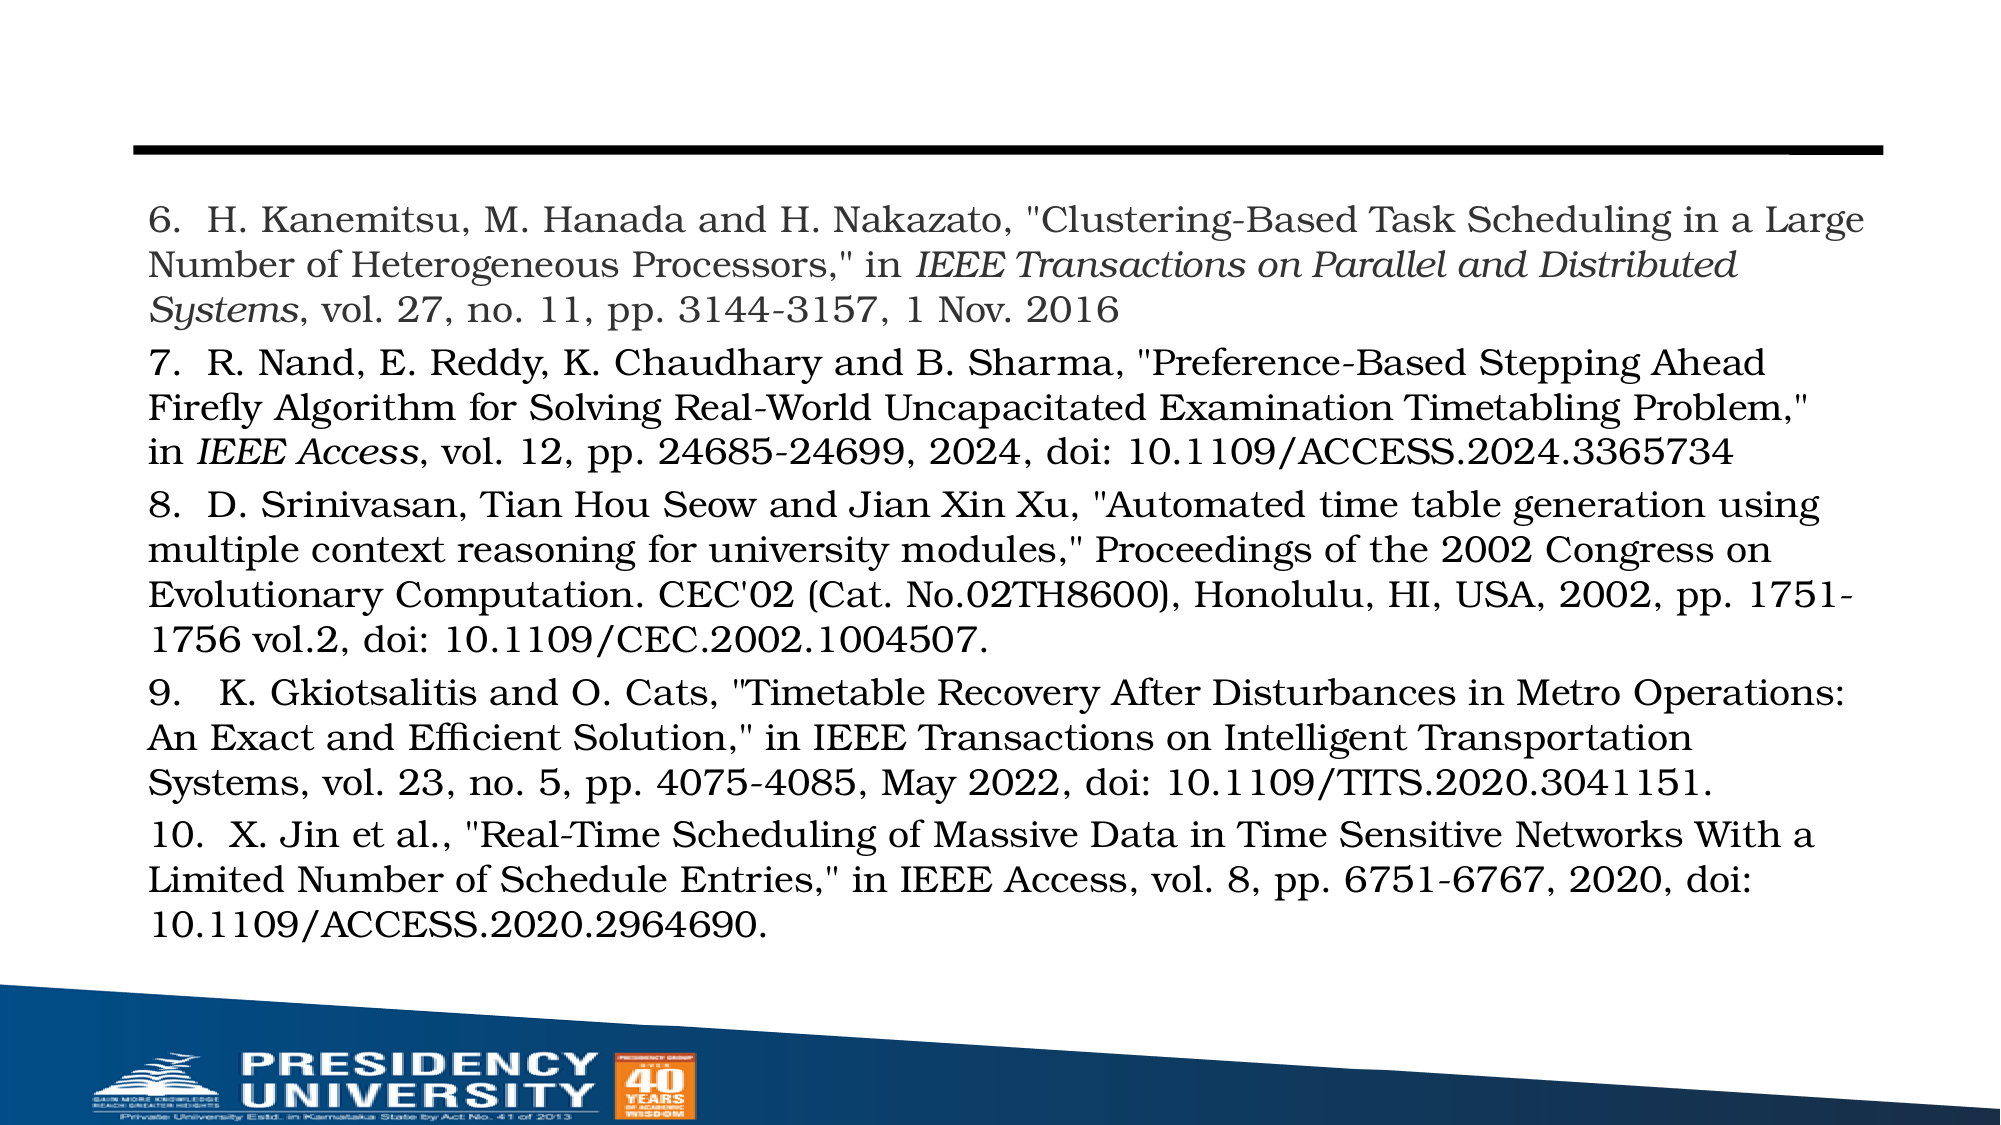

6.  H. Kanemitsu, M. Hanada and H. Nakazato, "Clustering-Based Task Scheduling in a Large Number of Heterogeneous Processors," in IEEE Transactions on Parallel and Distributed Systems, vol. 27, no. 11, pp. 3144-3157, 1 Nov. 2016
7.  R. Nand, E. Reddy, K. Chaudhary and B. Sharma, "Preference-Based Stepping Ahead Firefly Algorithm for Solving Real-World Uncapacitated Examination Timetabling Problem," in IEEE Access, vol. 12, pp. 24685-24699, 2024, doi: 10.1109/ACCESS.2024.3365734
8.  D. Srinivasan, Tian Hou Seow and Jian Xin Xu, "Automated time table generation using multiple context reasoning for university modules," Proceedings of the 2002 Congress on Evolutionary Computation. CEC'02 (Cat. No.02TH8600), Honolulu, HI, USA, 2002, pp. 1751-1756 vol.2, doi: 10.1109/CEC.2002.1004507.
9.   K. Gkiotsalitis and O. Cats, "Timetable Recovery After Disturbances in Metro Operations: An Exact and Efficient Solution," in IEEE Transactions on Intelligent Transportation Systems, vol. 23, no. 5, pp. 4075-4085, May 2022, doi: 10.1109/TITS.2020.3041151.
10.  X. Jin et al., "Real-Time Scheduling of Massive Data in Time Sensitive Networks With a Limited Number of Schedule Entries," in IEEE Access, vol. 8, pp. 6751-6767, 2020, doi: 10.1109/ACCESS.2020.2964690.